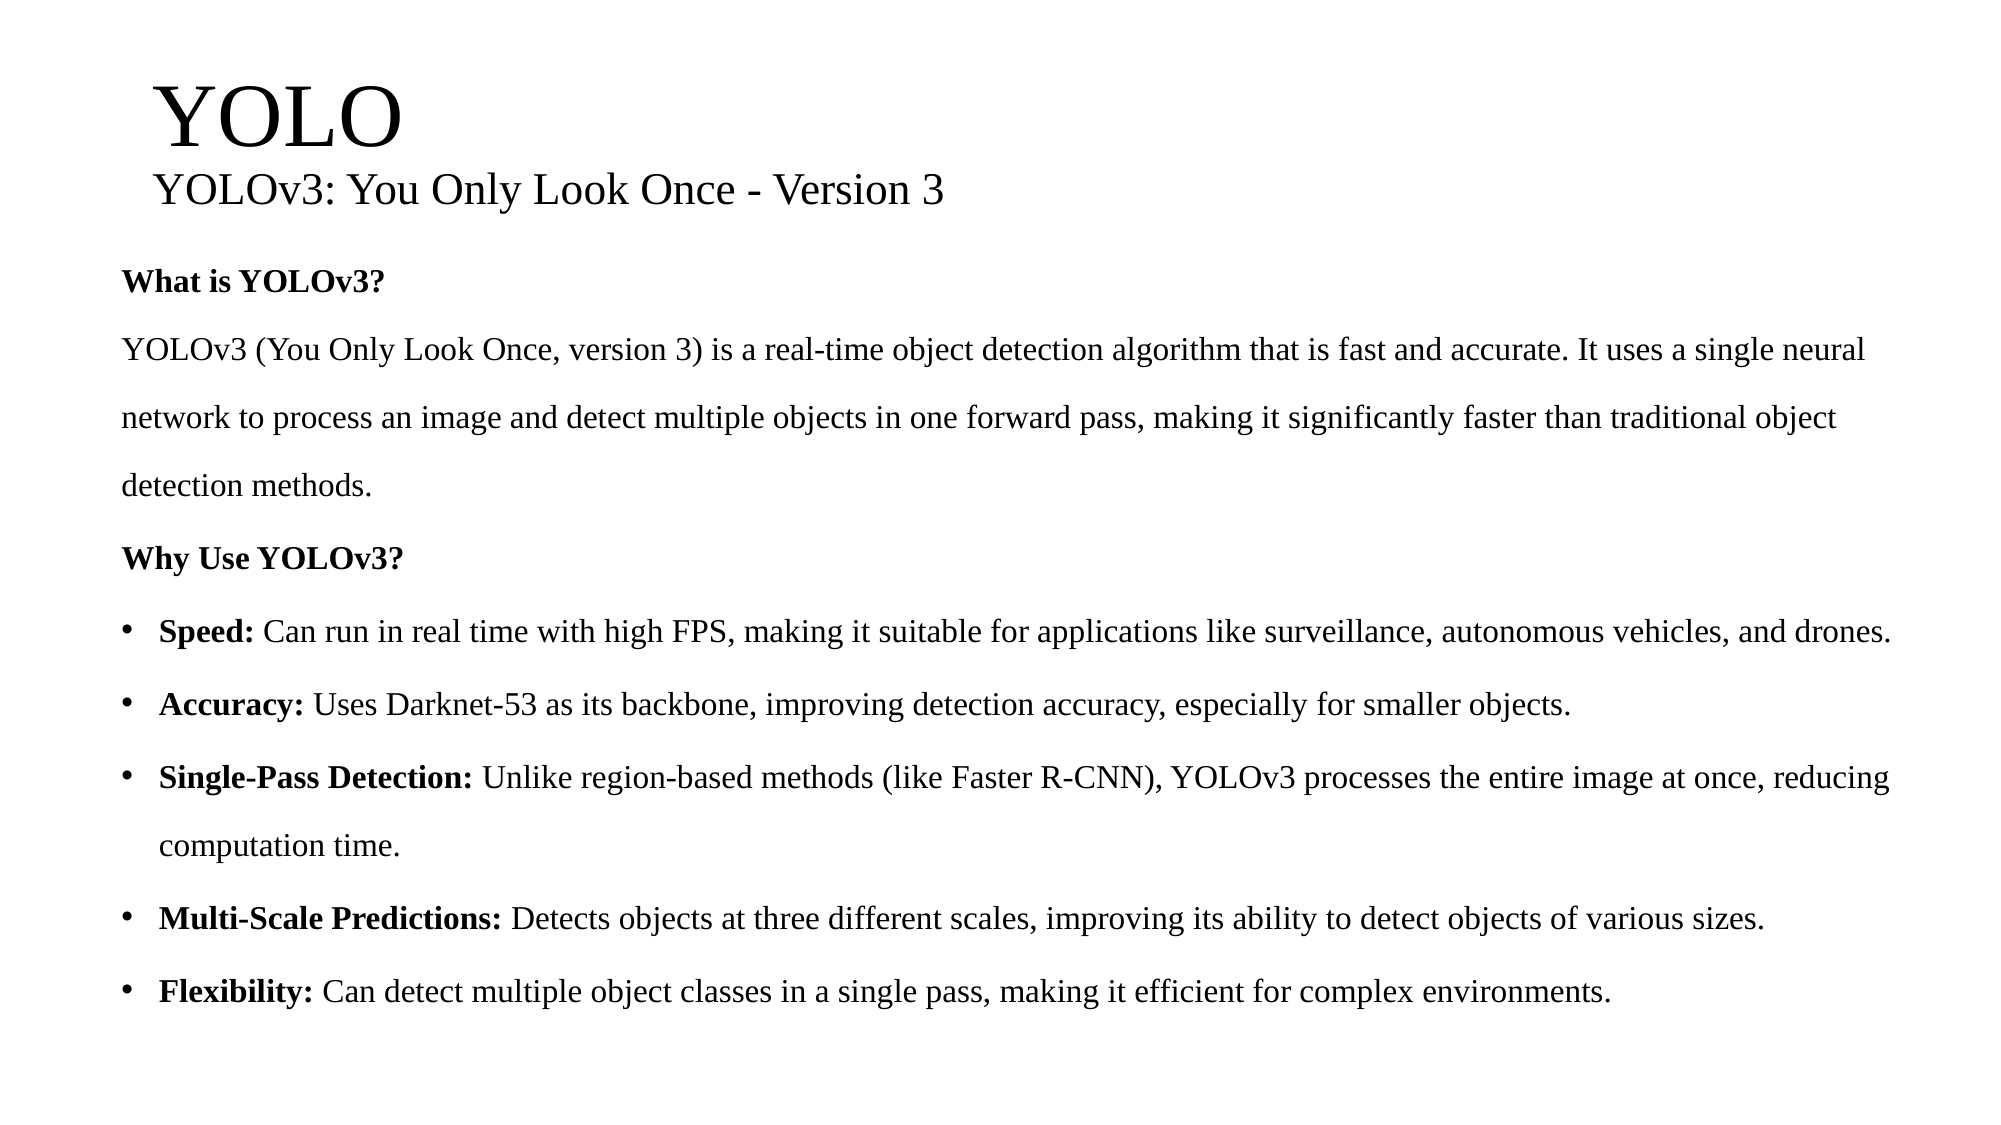

# YOLO YOLOv3: You Only Look Once - Version 3
What is YOLOv3?
YOLOv3 (You Only Look Once, version 3) is a real-time object detection algorithm that is fast and accurate. It uses a single neural network to process an image and detect multiple objects in one forward pass, making it significantly faster than traditional object detection methods.
Why Use YOLOv3?
Speed: Can run in real time with high FPS, making it suitable for applications like surveillance, autonomous vehicles, and drones.
Accuracy: Uses Darknet-53 as its backbone, improving detection accuracy, especially for smaller objects.
Single-Pass Detection: Unlike region-based methods (like Faster R-CNN), YOLOv3 processes the entire image at once, reducing computation time.
Multi-Scale Predictions: Detects objects at three different scales, improving its ability to detect objects of various sizes.
Flexibility: Can detect multiple object classes in a single pass, making it efficient for complex environments.